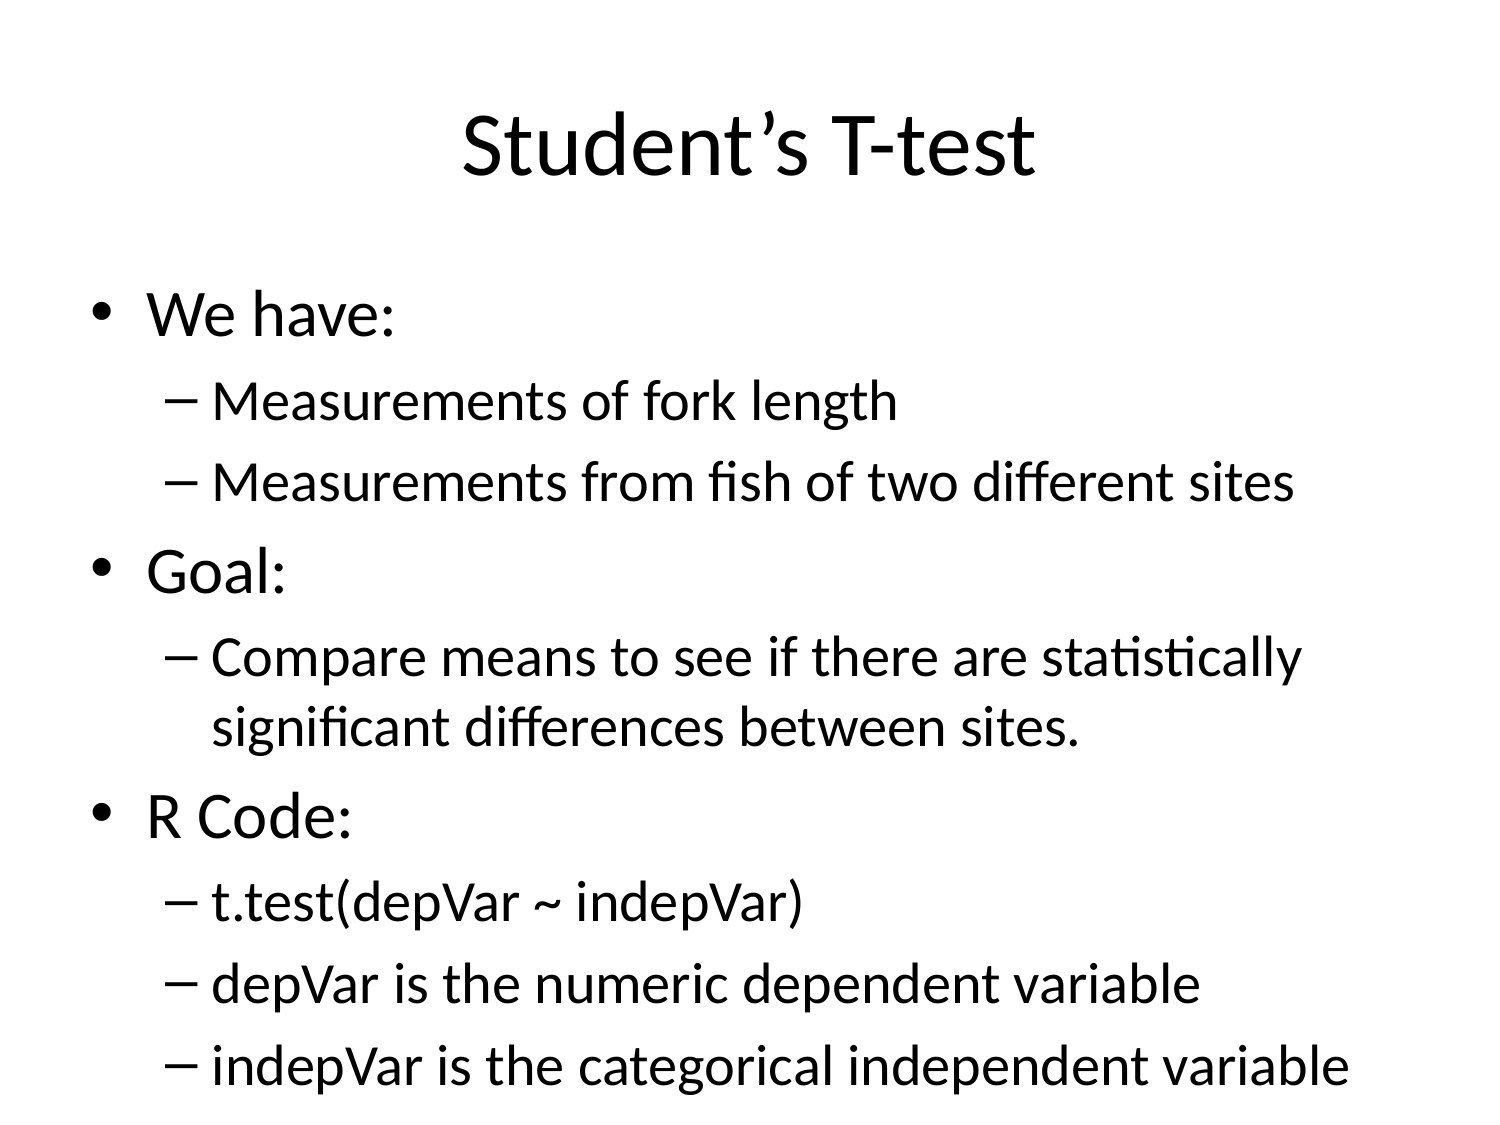

# Student’s T-test
We have:
Measurements of fork length
Measurements from fish of two different sites
Goal:
Compare means to see if there are statistically significant differences between sites.
R Code:
t.test(depVar ~ indepVar)
depVar is the numeric dependent variable
indepVar is the categorical independent variable